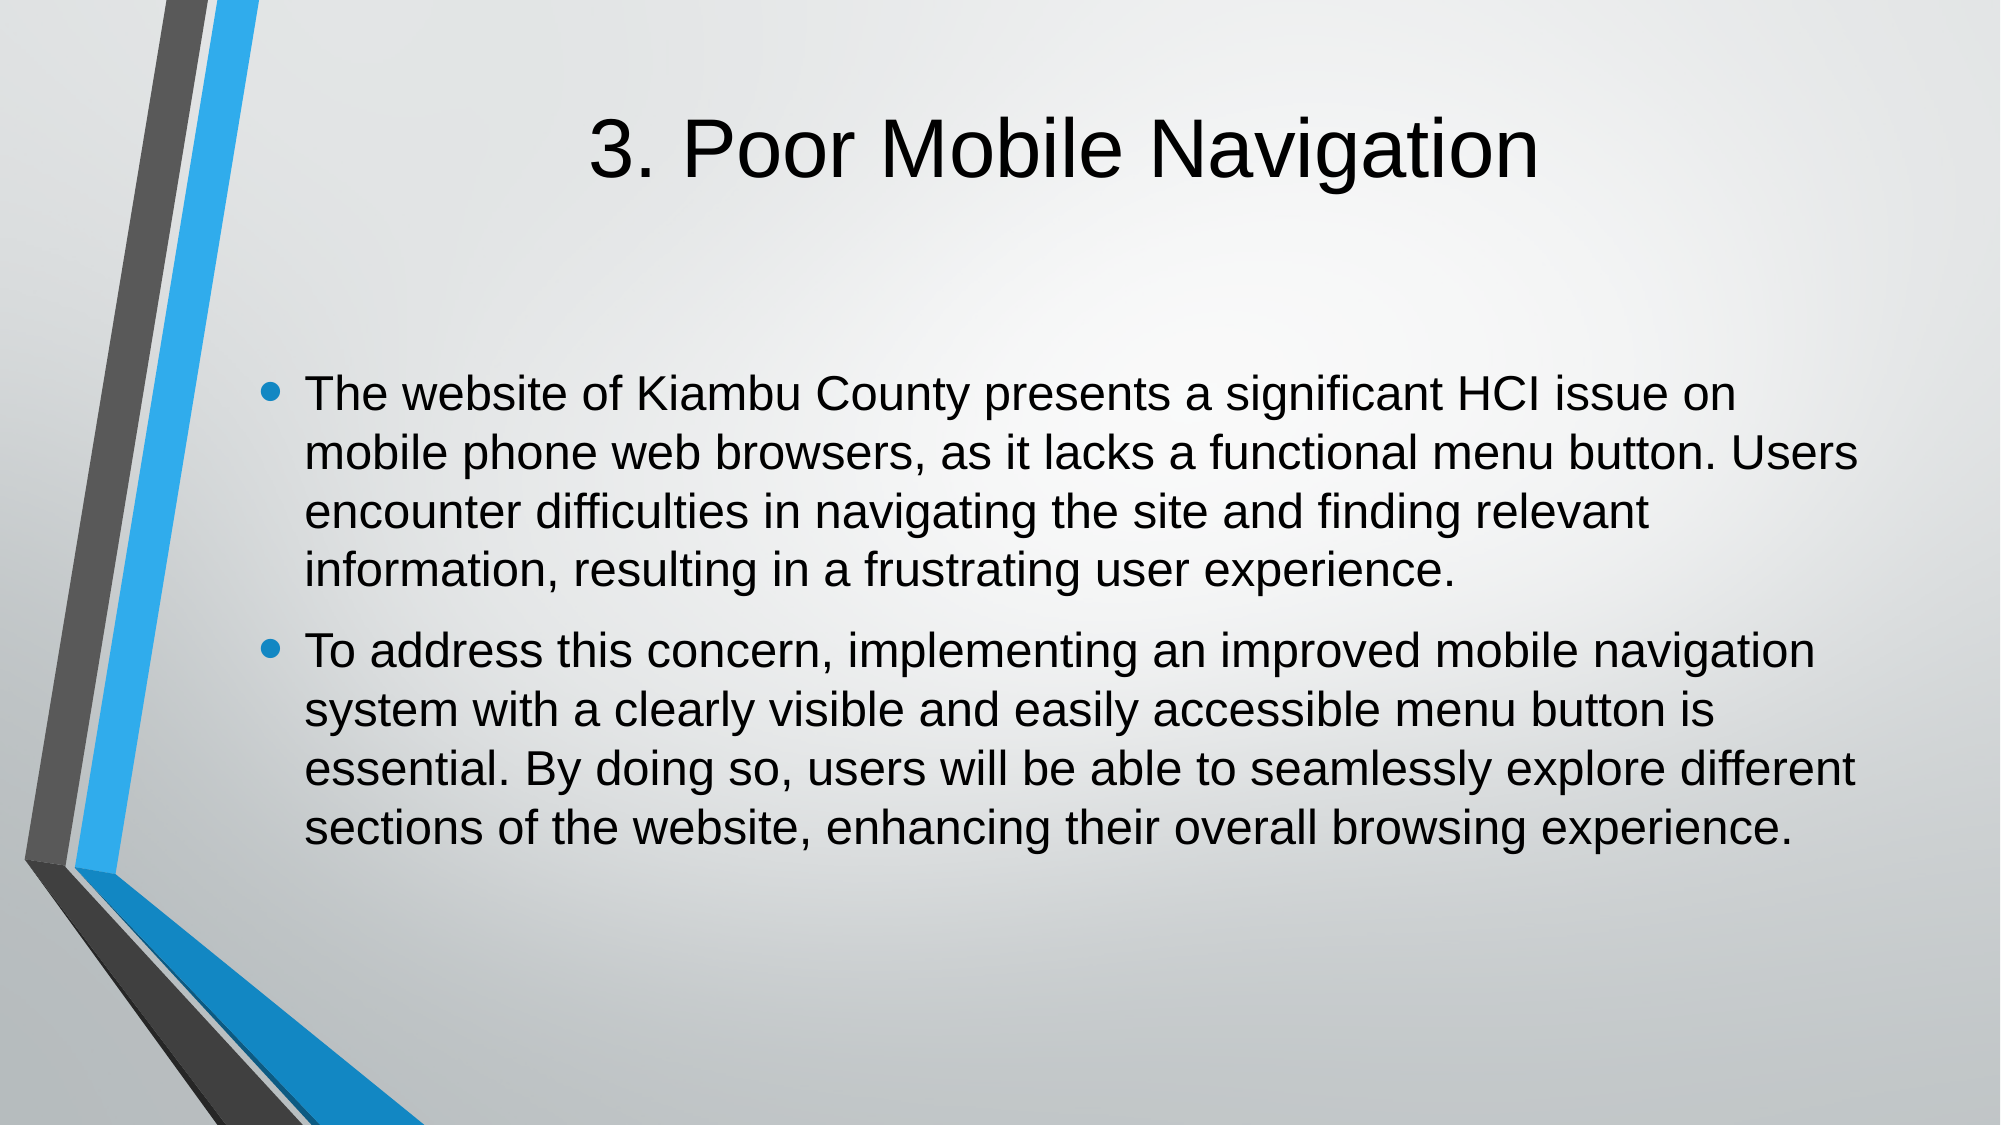

# 3. Poor Mobile Navigation
The website of Kiambu County presents a significant HCI issue on mobile phone web browsers, as it lacks a functional menu button. Users encounter difficulties in navigating the site and finding relevant information, resulting in a frustrating user experience.
To address this concern, implementing an improved mobile navigation system with a clearly visible and easily accessible menu button is essential. By doing so, users will be able to seamlessly explore different sections of the website, enhancing their overall browsing experience.